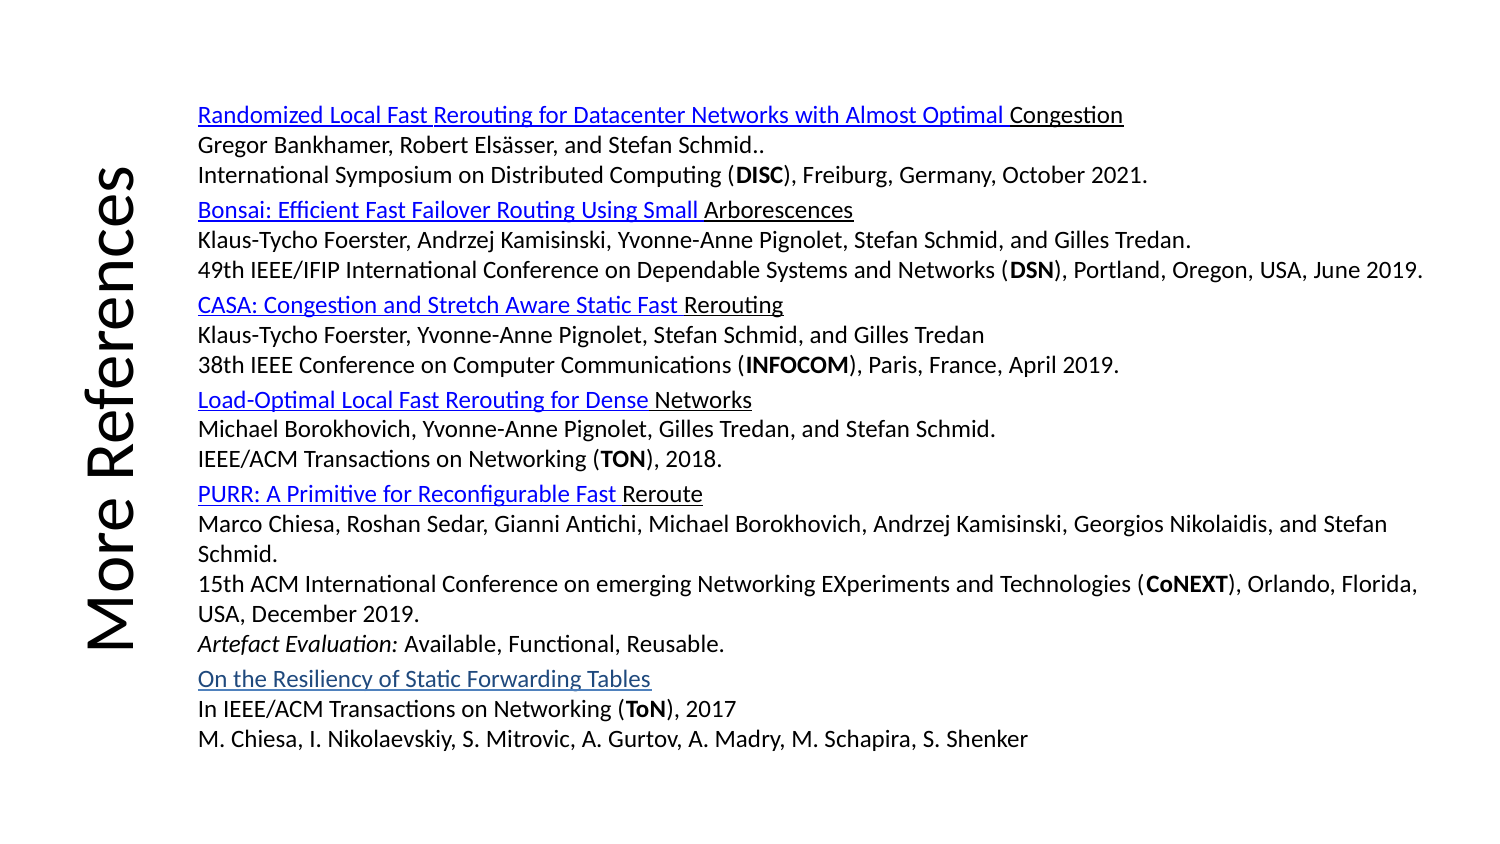

Randomized Local Fast Rerouting for Datacenter Networks with Almost Optimal Congestion
Gregor Bankhamer, Robert Elsässer, and Stefan Schmid..
International Symposium on Distributed Computing (DISC), Freiburg, Germany, October 2021.
Bonsai: Efficient Fast Failover Routing Using Small Arborescences
Klaus-Tycho Foerster, Andrzej Kamisinski, Yvonne-Anne Pignolet, Stefan Schmid, and Gilles Tredan.
49th IEEE/IFIP International Conference on Dependable Systems and Networks (DSN), Portland, Oregon, USA, June 2019.
CASA: Congestion and Stretch Aware Static Fast Rerouting
Klaus-Tycho Foerster, Yvonne-Anne Pignolet, Stefan Schmid, and Gilles Tredan
38th IEEE Conference on Computer Communications (INFOCOM), Paris, France, April 2019.
Load-Optimal Local Fast Rerouting for Dense Networks
Michael Borokhovich, Yvonne-Anne Pignolet, Gilles Tredan, and Stefan Schmid.
IEEE/ACM Transactions on Networking (TON), 2018.
PURR: A Primitive for Reconfigurable Fast Reroute
Marco Chiesa, Roshan Sedar, Gianni Antichi, Michael Borokhovich, Andrzej Kamisinski, Georgios Nikolaidis, and Stefan Schmid.
15th ACM International Conference on emerging Networking EXperiments and Technologies (CoNEXT), Orlando, Florida, USA, December 2019.
Artefact Evaluation: Available, Functional, Reusable.
On the Resiliency of Static Forwarding Tables
In IEEE/ACM Transactions on Networking (ToN), 2017
M. Chiesa, I. Nikolaevskiy, S. Mitrovic, A. Gurtov, A. Madry, M. Schapira, S. Shenker
per-destination
shortest paths DAGs
equal-split

# More References